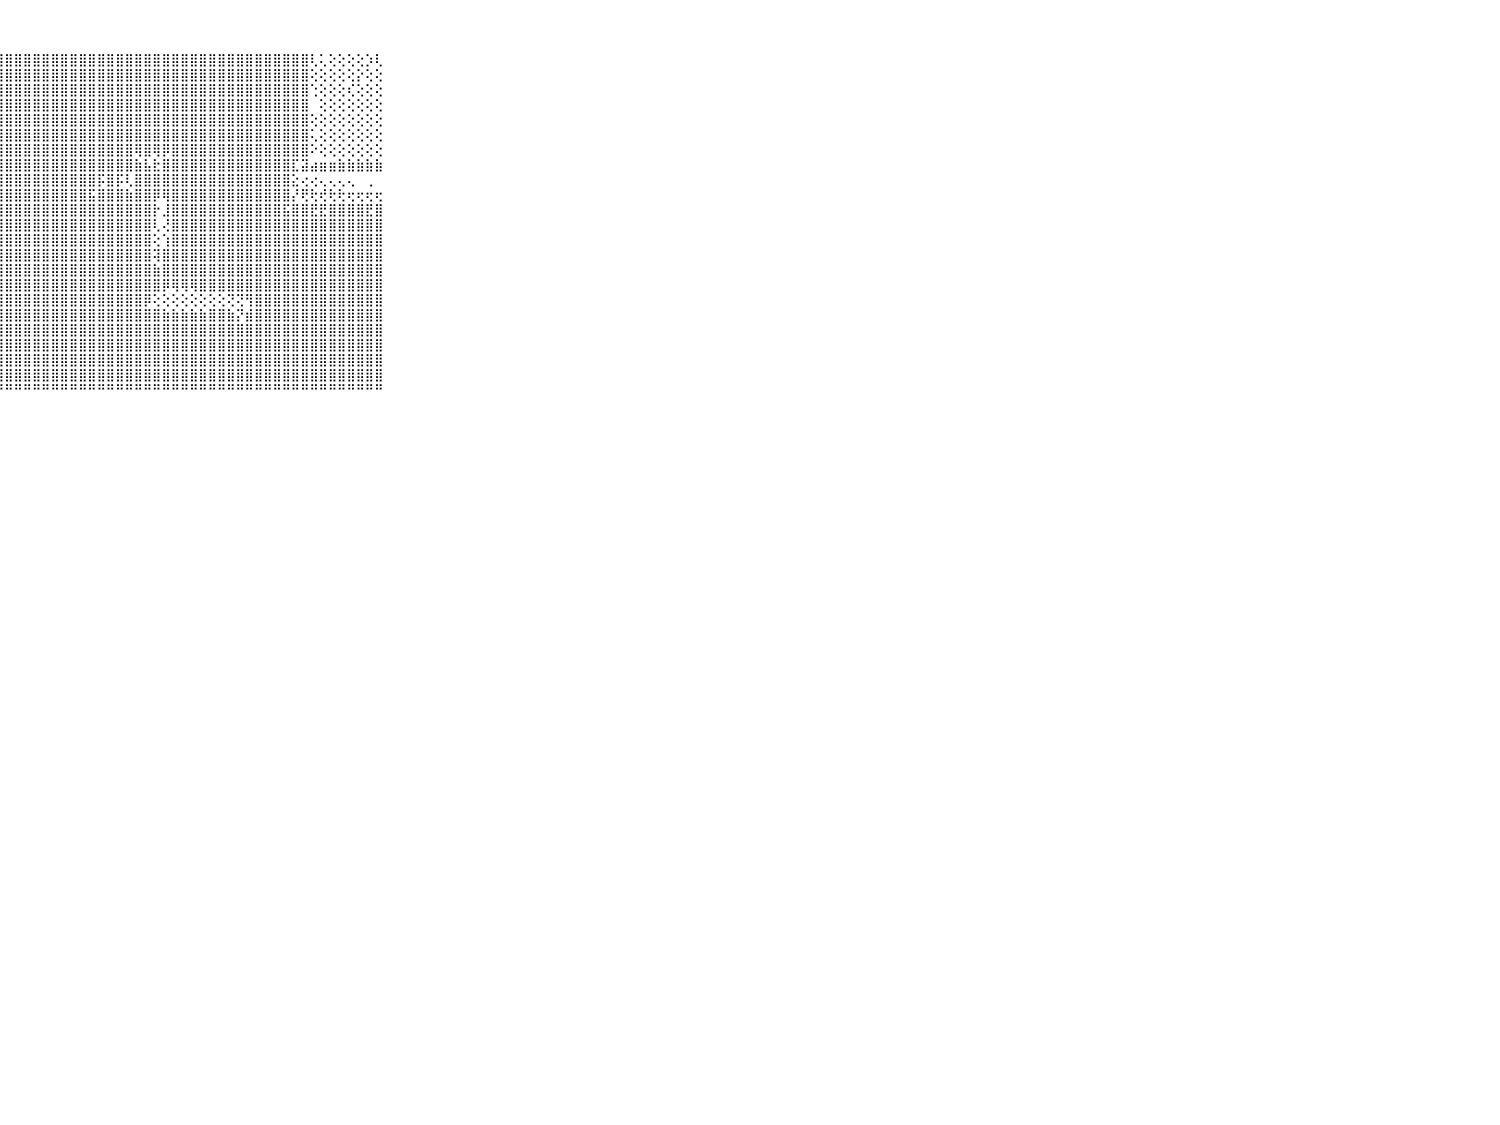

⠀⠀⠀⠀⠀⠀⠀⠀⠀⠀⠀⠀⠀⠀⠀⠁⠕⢕⣿⣿⣿⣿⣿⣿⣿⣿⣿⣿⣿⣿⣿⣿⣿⣿⣿⣿⣿⣿⣿⣿⣿⣿⣿⣿⣿⣿⣿⣿⣿⣿⣿⣿⣿⣿⣿⣿⣿⣿⣿⣿⣿⢇⢅⢕⢕⢕⢕⡱⢇⠀⠀⠀⠀⠀⠀⠀⠀⠀⠀⠀⠀
⠀⠀⠀⠀⠀⠀⠀⠀⠀⠀⠀⠀⠀⠀⠀⠀⠁⠕⣿⣿⣿⣿⣿⣿⣿⣿⣿⣿⣿⣿⣿⣿⣿⣿⣿⣿⣿⣿⣿⣿⣿⣿⣿⣿⣿⣿⣿⣿⣿⣿⣿⣿⣿⣿⣿⣿⣿⣿⣿⣿⣿⢕⢕⢕⢕⢕⡕⢕⢕⠀⠀⠀⠀⠀⠀⠀⠀⠀⠀⠀⠀
⠀⠀⠀⠀⠀⠀⠀⠀⠀⠀⠀⠀⠀⠀⠀⠀⢀⢔⣿⣿⣿⣿⣿⣿⣿⣿⣿⣿⣿⣿⣿⣿⣿⣿⣿⣿⣿⣿⣿⣿⣿⣿⣿⣿⣿⣿⣿⣿⣿⣿⣿⣿⣿⣿⣿⣿⣿⣿⣿⣿⣿⢑⢕⢕⢕⢎⢕⢕⢕⠀⠀⠀⠀⠀⠀⠀⠀⠀⠀⠀⠀
⠀⠀⠀⠀⠀⠀⠀⠀⠀⠀⠀⠀⠀⠅⠁⠁⠀⢕⢼⣿⣿⣿⣿⣿⣿⣿⣿⣿⣿⣿⣿⣿⣿⣿⣿⣿⣿⣿⣿⣿⣿⣿⣿⣿⣿⣿⣿⣿⣿⣿⣿⣿⣿⣿⣿⣿⣿⣿⣿⣿⣿⠀⢕⢕⢕⢕⢕⢕⢕⠀⠀⠀⠀⠀⠀⠀⠀⠀⠀⠀⠀
⠀⠀⠀⠀⠀⠀⠀⠀⠀⠀⠀⢕⢕⢕⢔⢔⢔⠕⢸⣿⣿⣿⣿⣿⣿⣿⣿⣿⣿⣿⣿⣿⣿⣿⣿⣿⣿⣿⣿⣿⣿⣿⣿⣿⣿⣿⣿⣿⣿⣿⣿⣿⣿⣿⣿⣿⣿⣿⣿⣿⣿⢕⢕⢕⢕⢕⢕⢕⢕⠀⠀⠀⠀⠀⠀⠀⠀⠀⠀⠀⠀
⠀⠀⠀⠀⠀⠀⠀⠀⠀⠀⠀⢕⢕⢕⢕⢕⢕⠑⢸⣿⣿⣿⣿⣿⣿⣿⣿⣿⣿⣿⣿⣿⣿⣿⣿⣿⣿⣿⣿⣿⣿⣿⣿⣿⣿⣿⣿⣿⣿⣿⣿⣿⣿⣿⣿⣿⣿⣿⣿⣿⣿⢅⢕⢕⢕⢕⢕⢕⢕⠀⠀⠀⠀⠀⠀⠀⠀⠀⠀⠀⠀
⠀⠀⠀⠀⠀⠀⠀⠀⠀⠀⠀⢄⠐⢕⢕⢕⢕⢔⢸⣿⣿⣿⣿⣿⣿⣿⣿⣿⣿⣿⣿⣿⣿⣿⣿⣿⣿⣿⣿⣿⣿⣿⢿⣿⢿⡿⣿⣿⣿⣿⣿⣿⣿⣿⣿⣿⣿⣿⣿⣿⣿⠕⢕⢕⢕⢕⢕⢕⢕⠀⠀⠀⠀⠀⠀⠀⠀⠀⠀⠀⠀
⠀⠀⠀⠀⠀⠀⠀⠀⠀⠀⠀⢕⢔⢱⢕⢕⢕⠀⢸⣿⣿⣿⣿⣿⣿⣿⣿⣿⣿⣿⣿⣿⣿⣿⣿⣿⣿⣿⣿⣿⣿⣿⣷⣧⣗⣿⣿⣿⣿⣿⣿⣿⣿⣿⣿⣿⣿⣿⣿⣏⣽⣴⣶⣶⣷⣷⣷⣷⣷⠀⠀⠀⠀⠀⠀⠀⠀⠀⠀⠀⠀
⠀⠀⠀⠀⠀⠀⠀⠀⠀⠀⠀⢕⢕⢕⣕⢕⢕⠀⢸⣿⣿⣿⣿⣿⣿⣿⣿⣿⣿⣿⣿⣿⣿⣿⣿⣿⣿⣿⡯⣿⡯⢇⣿⣿⣿⣿⣿⣿⣿⣿⣿⣿⣿⣿⣿⣿⣿⣿⣿⣕⢔⢔⢄⢄⢄⢄⠀⢀⠀⠀⠀⠀⠀⠀⠀⠀⠀⠀⠀⠀⠀
⠀⠀⠀⠀⠀⠀⠀⠀⠀⠀⠀⢕⢕⢸⢟⢇⢕⠐⢸⣿⣿⣿⣿⣿⣿⣿⣿⣿⣿⣿⣿⣿⣿⣿⣿⣿⣿⣯⣿⣿⣿⣷⣿⣿⡿⢿⣿⣿⣿⣿⣿⣿⣿⣿⣿⣿⣿⣿⣿⡜⢟⢗⢞⢗⢗⢖⢖⢖⢖⠀⠀⠀⠀⠀⠀⠀⠀⠀⠀⠀⠀
⠀⠀⠀⠀⠀⠀⠀⠀⠀⠀⠀⢕⢕⢸⡇⢕⢕⠔⢸⣿⣿⣿⣿⣿⣿⣿⣿⣿⣿⣿⣿⣿⣿⣿⣿⣿⣿⣿⣿⣿⣿⣿⣿⣿⡗⣸⣿⣿⣿⣿⣿⣿⣿⣿⣿⣿⣿⣿⣯⣿⣿⣟⣟⣿⣿⣿⣿⣟⣿⠀⠀⠀⠀⠀⠀⠀⠀⠀⠀⠀⠀
⠀⠀⠀⠀⠀⠀⠀⠀⠀⠀⠀⣕⣕⣸⡕⢕⢕⢕⢸⣿⣿⣿⣿⣿⣿⣿⣿⣿⣿⣿⣿⣿⣿⣿⣿⣿⣿⣿⣿⣿⣿⣿⣿⣿⢇⢜⣿⣿⣿⣿⣿⣿⣿⣿⣿⣿⣿⣿⣿⣿⣿⣿⣿⣿⣿⣿⣿⣿⣿⠀⠀⠀⠀⠀⠀⠀⠀⠀⠀⠀⠀
⠀⠀⠀⠀⠀⠀⠀⠀⠀⠀⠀⢕⢕⢕⢕⢕⢜⢕⢸⣿⣿⣿⣿⣿⣿⣿⣿⣿⣿⣿⣿⣿⣿⣿⣿⣿⣿⣿⣿⣿⣿⣿⣿⣿⢕⢱⣿⣿⣿⣿⣿⣿⣿⣿⣿⣿⣿⣿⣿⣿⣿⣿⣿⣿⣿⣿⣿⣿⣿⠀⠀⠀⠀⠀⠀⠀⠀⠀⠀⠀⠀
⠀⠀⠀⠀⠀⠀⠀⠀⠀⠀⠀⠕⢕⢇⢕⢕⢱⠅⢸⣿⣿⣿⣿⣿⣿⣿⣿⣿⣿⣿⣿⣿⣿⣿⣿⣿⣿⣿⣿⣿⣿⣿⣿⣿⢽⣿⣿⣿⣿⣿⣿⣿⣿⣿⣿⣿⣿⣿⣿⣿⣿⣿⣿⣿⣿⣿⣿⣿⣿⠀⠀⠀⠀⠀⠀⠀⠀⠀⠀⠀⠀
⠀⠀⠀⠀⠀⠀⠀⠀⠀⠀⠀⢕⢕⢸⢕⢕⢕⢁⢸⣿⣿⣿⣿⣿⣿⣿⣿⣿⣿⣿⣿⣿⣿⣿⣿⣿⣿⣿⣿⣿⣿⣿⣿⣿⣷⣿⣿⣿⣿⣿⣿⣿⣿⣿⣿⣿⣿⣿⣿⣿⣿⣿⣿⣿⣿⣿⣿⣿⣿⠀⠀⠀⠀⠀⠀⠀⠀⠀⠀⠀⠀
⠀⠀⠀⠀⠀⠀⠀⠀⠀⠀⠀⢕⢕⢸⢕⢕⢕⢄⢸⣿⣿⣿⣿⣿⣿⣿⣿⣿⣿⣿⣿⣿⣿⣿⣿⣿⣿⣿⣿⣿⣿⣿⣿⣿⣿⡿⢿⢿⢿⣿⣿⣿⣿⣿⣿⣿⣿⣿⣿⣿⣿⣿⣿⣿⣿⣿⣿⣿⣿⠀⠀⠀⠀⠀⠀⠀⠀⠀⠀⠀⠀
⠀⠀⠀⠀⠀⠀⠀⠀⠀⠀⠀⢕⢕⢕⢕⢕⢕⢕⢸⣿⣿⣿⣿⣿⣿⣿⣿⣿⣿⣿⣿⣿⣿⣿⣿⣿⣿⣿⣿⣿⣿⣿⣿⡿⢕⢕⢕⢕⢕⢕⢕⢕⢝⢝⢻⣿⣿⣿⣿⣿⣿⣿⣿⣿⣿⣿⣿⣿⣿⠀⠀⠀⠀⠀⠀⠀⠀⠀⠀⠀⠀
⠀⠀⠀⠀⠀⠀⠀⠀⠀⠀⠀⢕⢕⢕⢕⢕⢕⢕⢸⣿⣿⣿⣿⣿⣿⣿⣿⣿⣿⣿⣿⣿⣿⣿⣿⣿⣿⣿⣿⣿⣿⣿⣿⣿⣿⣷⣷⣷⣷⣷⣿⣿⣷⡝⣾⣿⣿⣿⣿⣿⣿⣿⣿⣿⣿⣿⣿⣿⣿⠀⠀⠀⠀⠀⠀⠀⠀⠀⠀⠀⠀
⠀⠀⠀⠀⠀⠀⠀⠀⠀⠀⠀⢕⢕⢸⢕⢕⢕⢕⢸⣿⣿⣿⣿⣿⣿⣿⣿⣿⣿⣿⣿⣿⣿⣿⣿⣿⣿⣿⣿⣿⣿⣿⣿⣿⣿⣿⣿⣿⣿⣿⣿⣿⣿⣿⣿⣿⣿⣿⣿⣿⣿⣿⣿⣿⣿⣿⣿⣿⣿⠀⠀⠀⠀⠀⠀⠀⠀⠀⠀⠀⠀
⠀⠀⠀⠀⠀⠀⠀⠀⠀⠀⠀⢖⢗⢇⢕⢕⢕⢕⢸⣿⣿⣿⣿⣿⣿⣿⣿⣿⣿⣿⣿⣿⣿⣿⣿⣿⣿⣿⣿⣿⣿⣿⣿⣿⣿⣿⣿⣿⣿⣿⣿⣿⣿⣿⣿⣿⣿⣿⣿⣿⣿⣿⣿⣿⣿⣿⣿⣿⣿⠀⠀⠀⠀⠀⠀⠀⠀⠀⠀⠀⠀
⠀⠀⠀⠀⠀⠀⠀⠀⠀⠀⠀⢕⢕⢕⢕⢕⢕⢕⢸⣿⣿⣿⣿⣿⣿⣿⣿⣿⣿⣿⣿⣿⣿⣿⣿⣿⣿⣿⣿⣿⣿⣿⣿⣿⣿⣿⣿⣿⣿⣿⣿⣿⣿⣿⣿⣿⣿⣿⣿⣿⣿⣿⣿⣿⣿⣿⣿⣿⣿⠀⠀⠀⠀⠀⠀⠀⠀⠀⠀⠀⠀
⠀⠀⠀⠀⠀⠀⠀⠀⠀⠀⠀⢕⢕⢕⢕⢕⢕⢕⢸⣿⣿⣿⣿⣿⣿⣿⣿⣿⣿⣿⣿⣿⣿⣿⣿⣿⣿⣿⣿⣿⣿⣿⣿⣿⣿⣿⣿⣿⣿⣿⣿⣿⣿⣿⣿⣿⣿⣿⣿⣿⣿⣿⣿⣿⣿⣿⣿⣿⣿⠀⠀⠀⠀⠀⠀⠀⠀⠀⠀⠀⠀
⠀⠀⠀⠀⠀⠀⠀⠀⠀⠀⠀⠑⠑⠘⠑⠑⠑⠑⠘⠛⠛⠛⠛⠛⠛⠛⠛⠛⠛⠛⠛⠛⠛⠛⠛⠛⠛⠛⠛⠛⠛⠛⠛⠛⠛⠛⠛⠛⠛⠛⠛⠛⠛⠛⠛⠛⠛⠛⠛⠛⠛⠛⠛⠛⠛⠛⠛⠛⠛⠀⠀⠀⠀⠀⠀⠀⠀⠀⠀⠀⠀